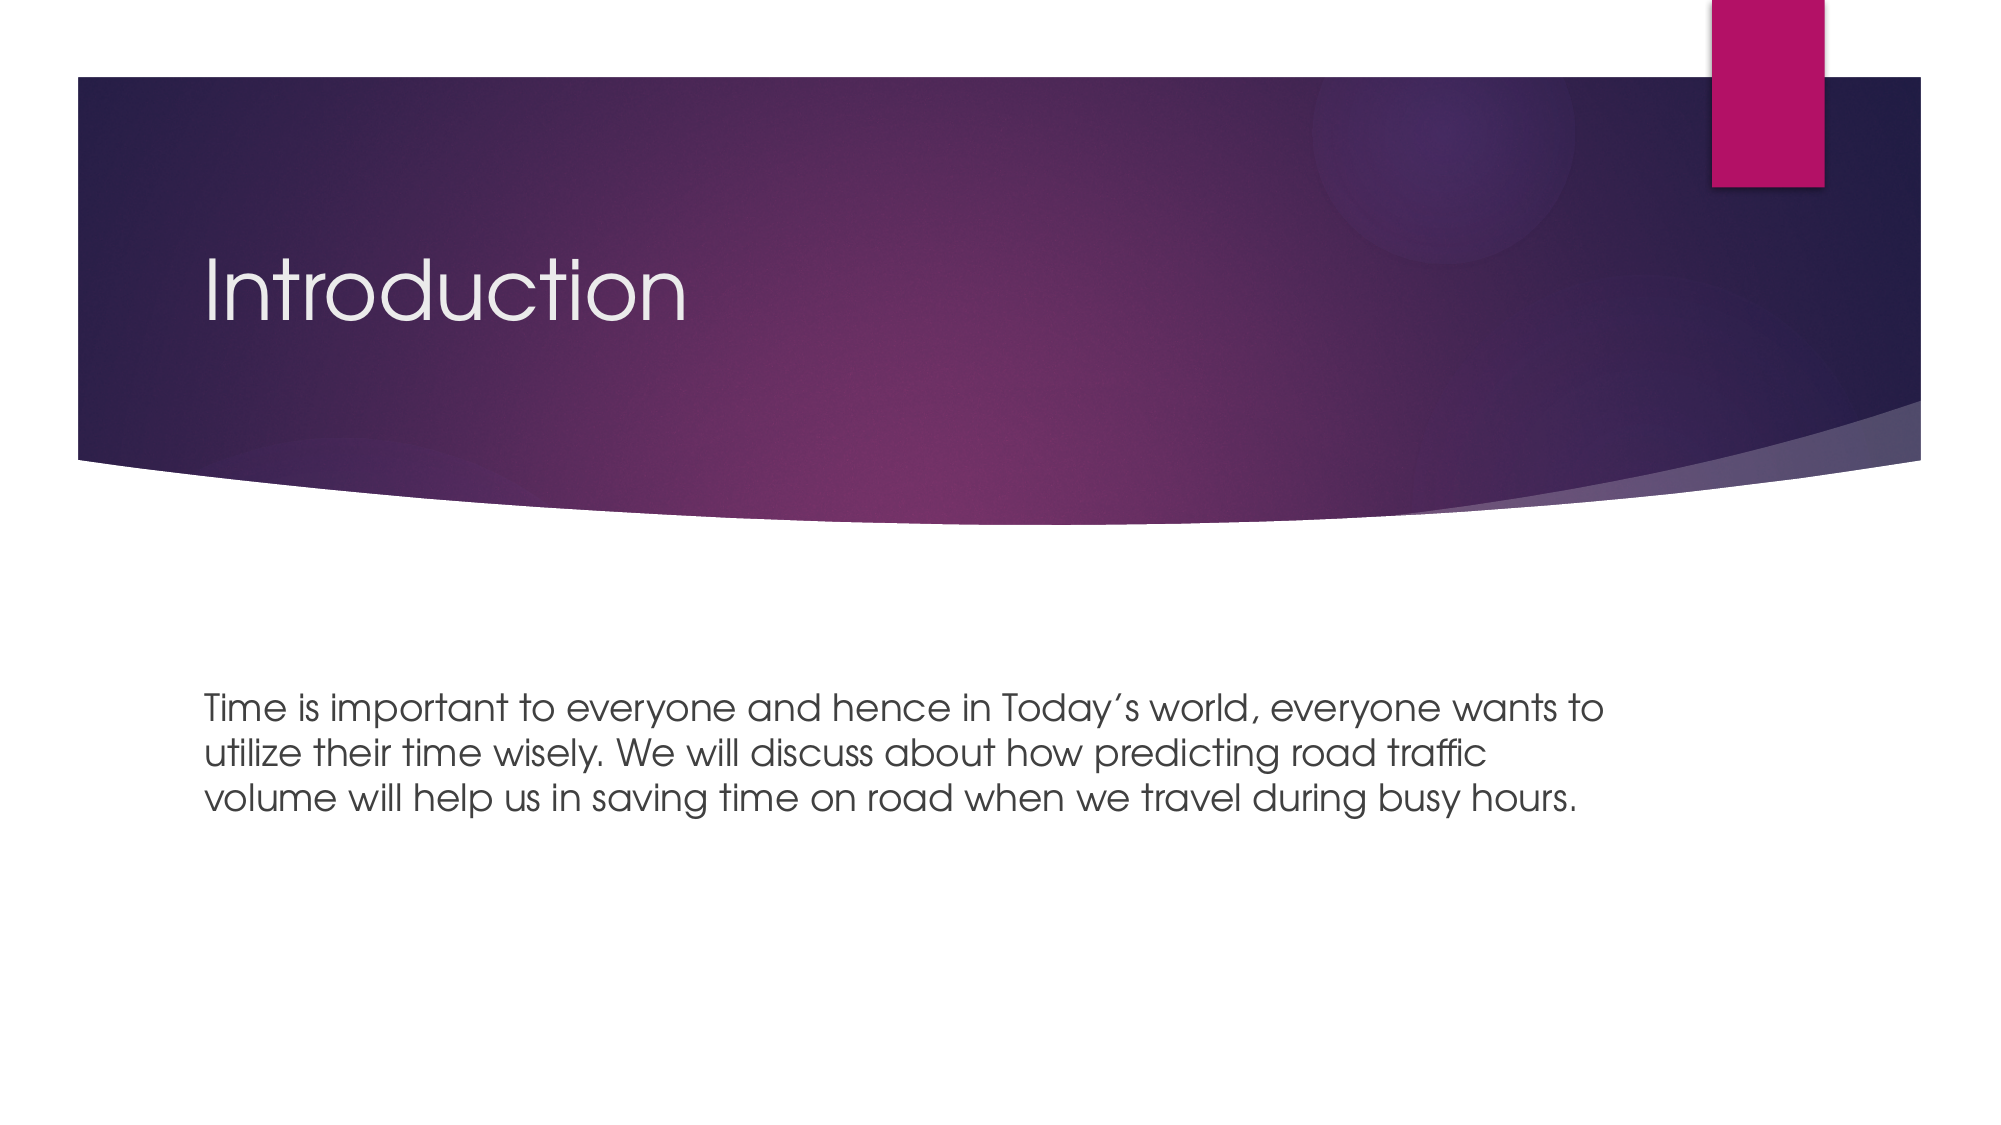

# Introduction
Time is important to everyone and hence in Today’s world, everyone wants to utilize their time wisely. We will discuss about how predicting road traffic volume will help us in saving time on road when we travel during busy hours.